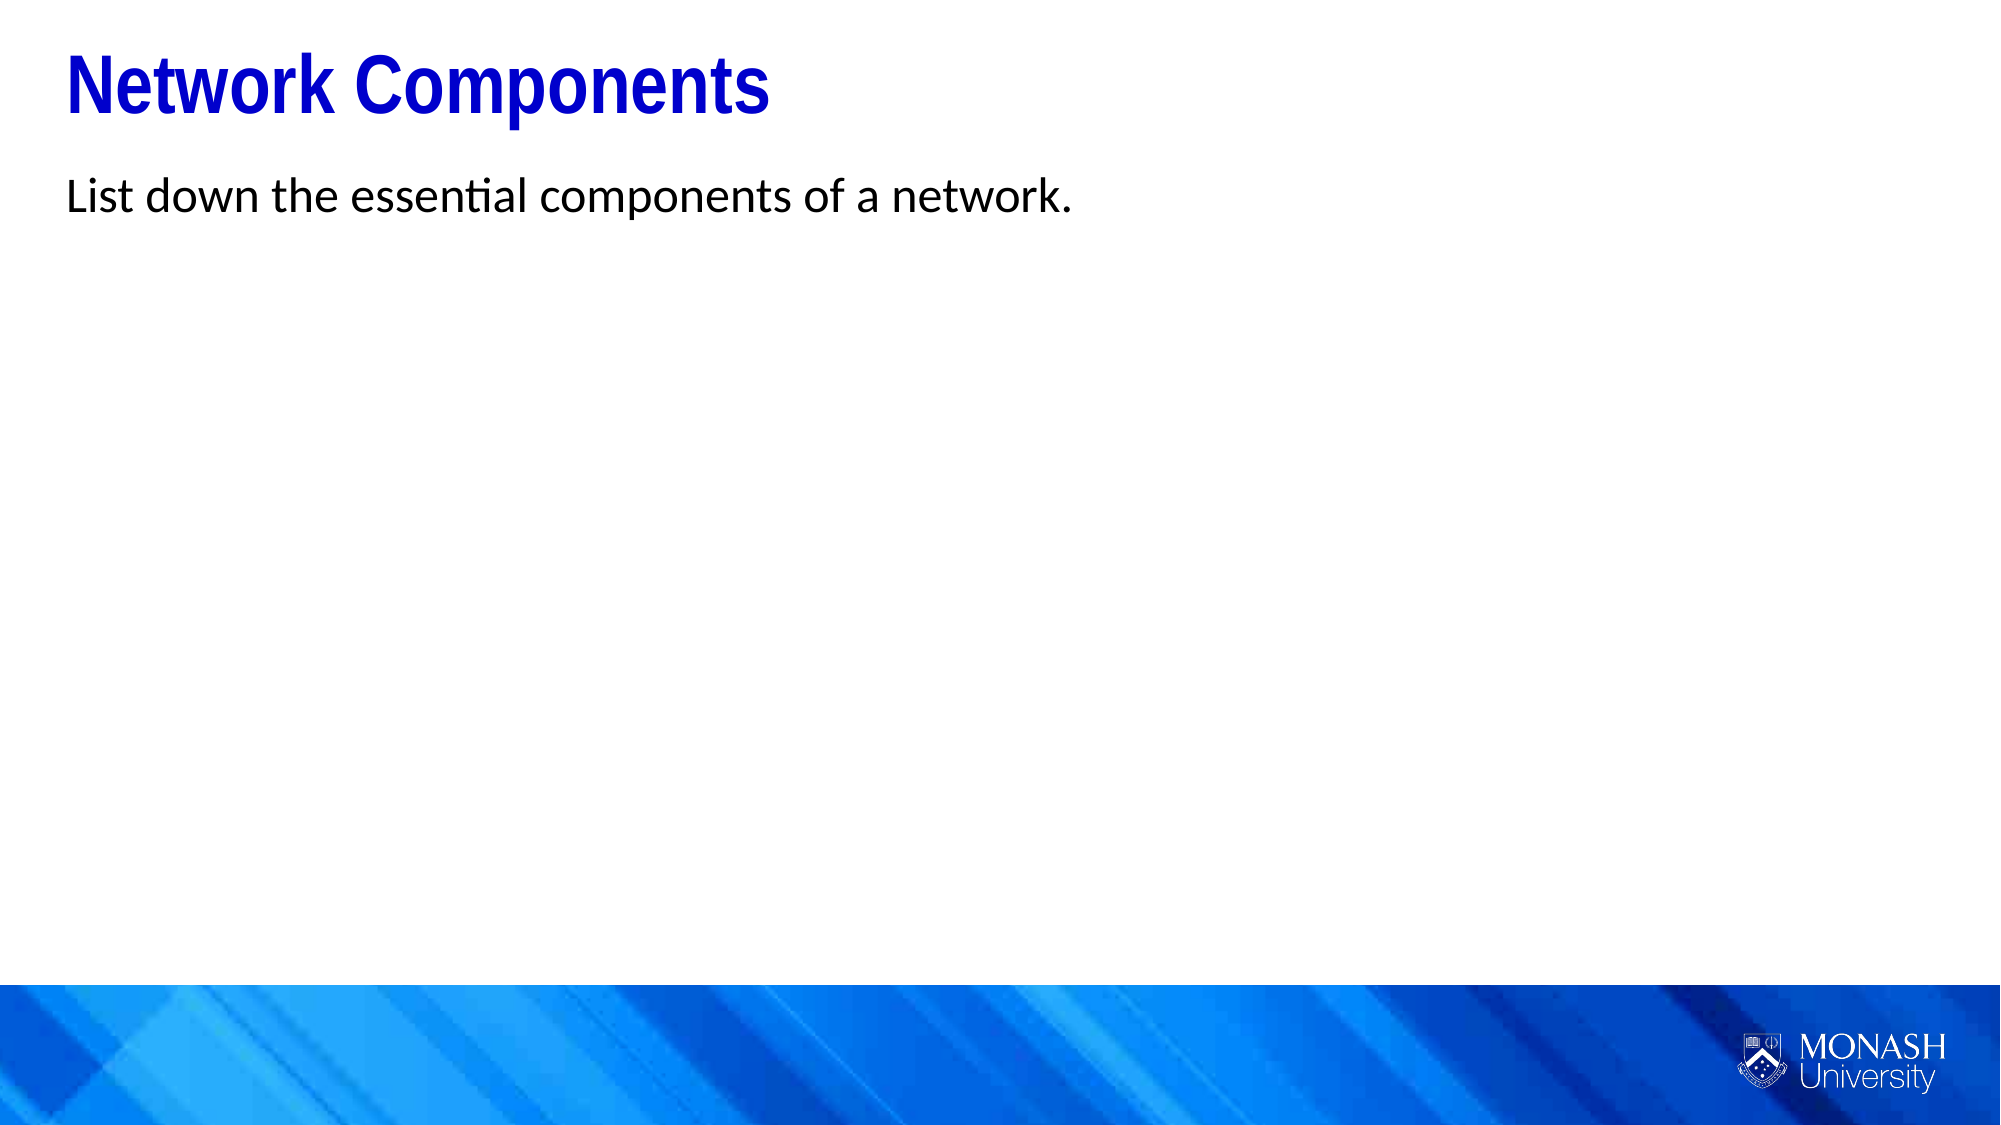

Network Components
List down the essential components of a network.